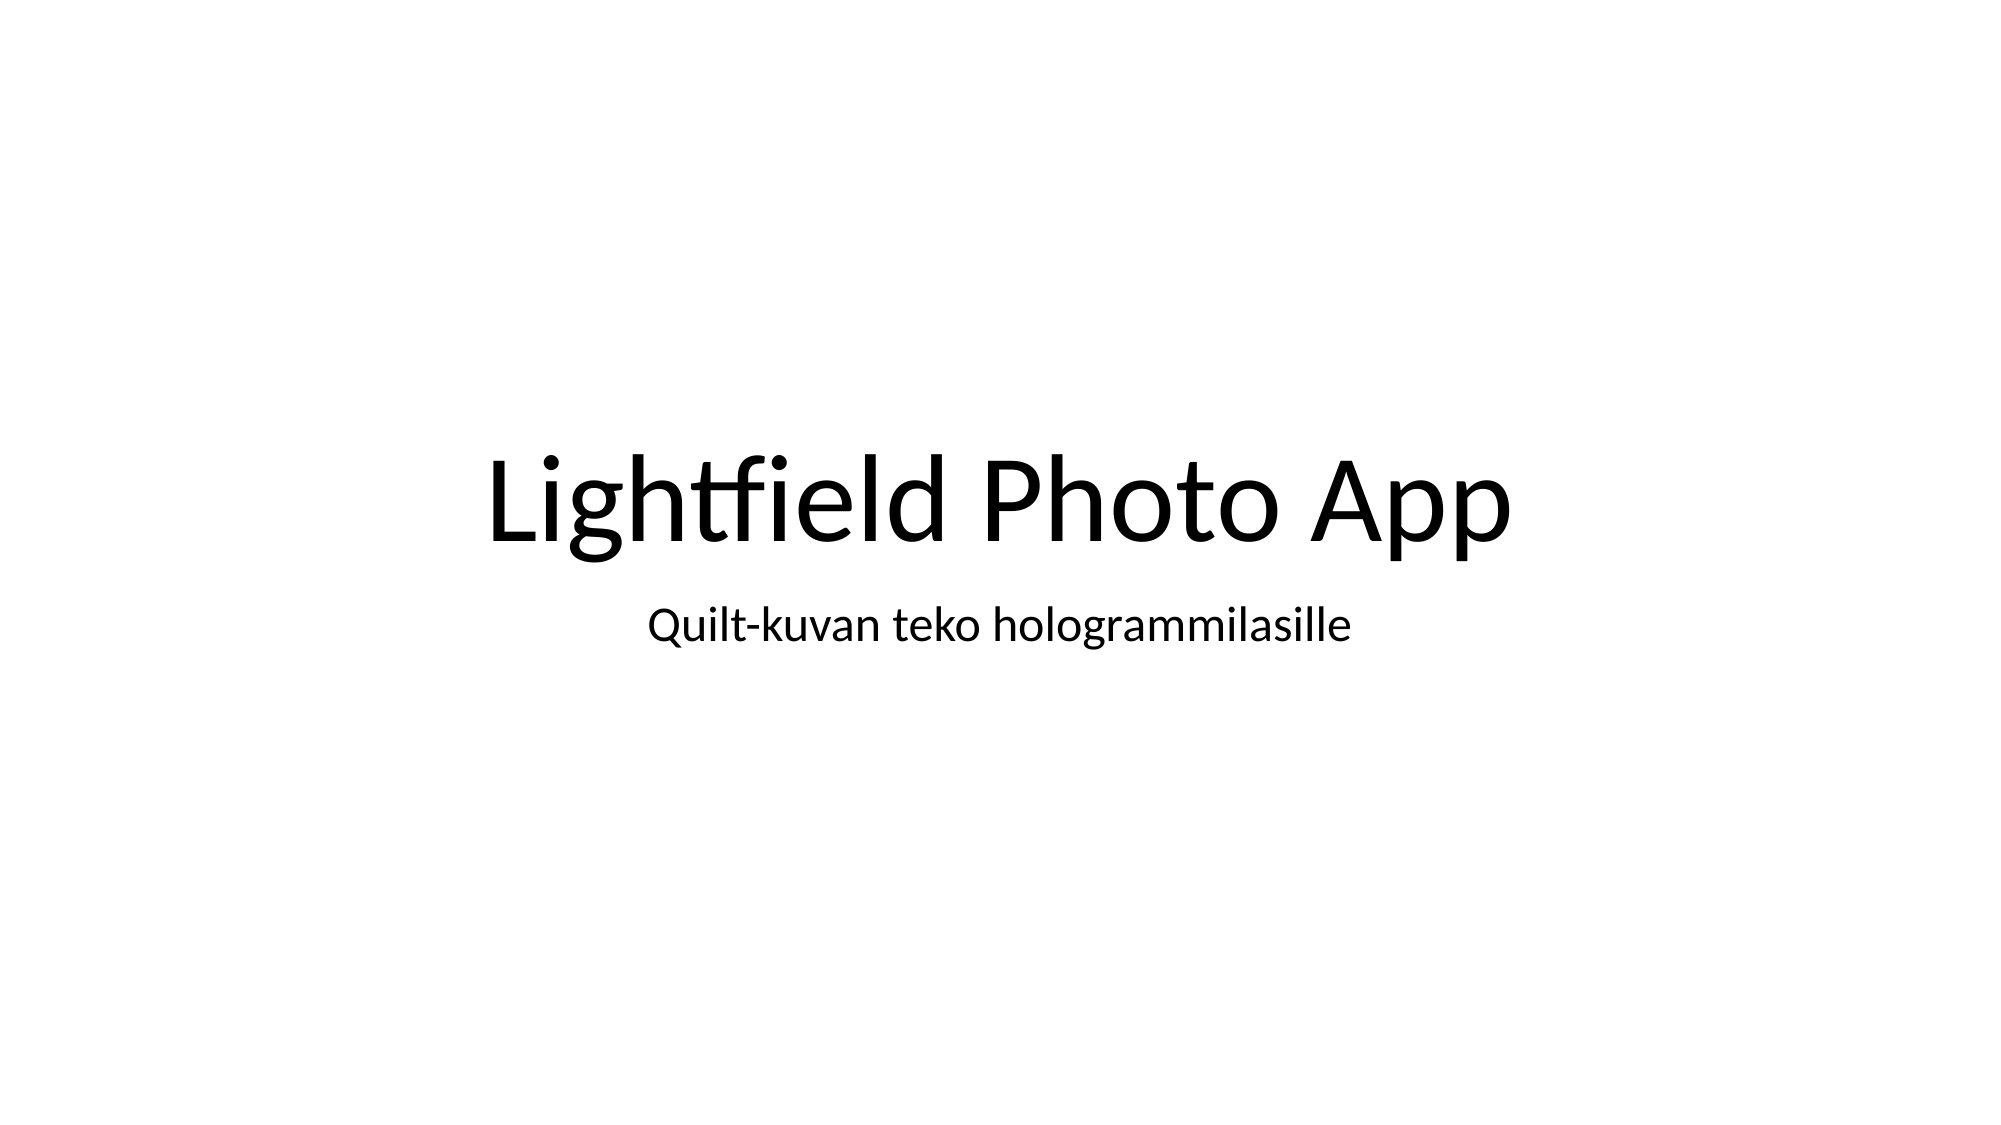

# Lightfield Photo App
Quilt-kuvan teko hologrammilasille